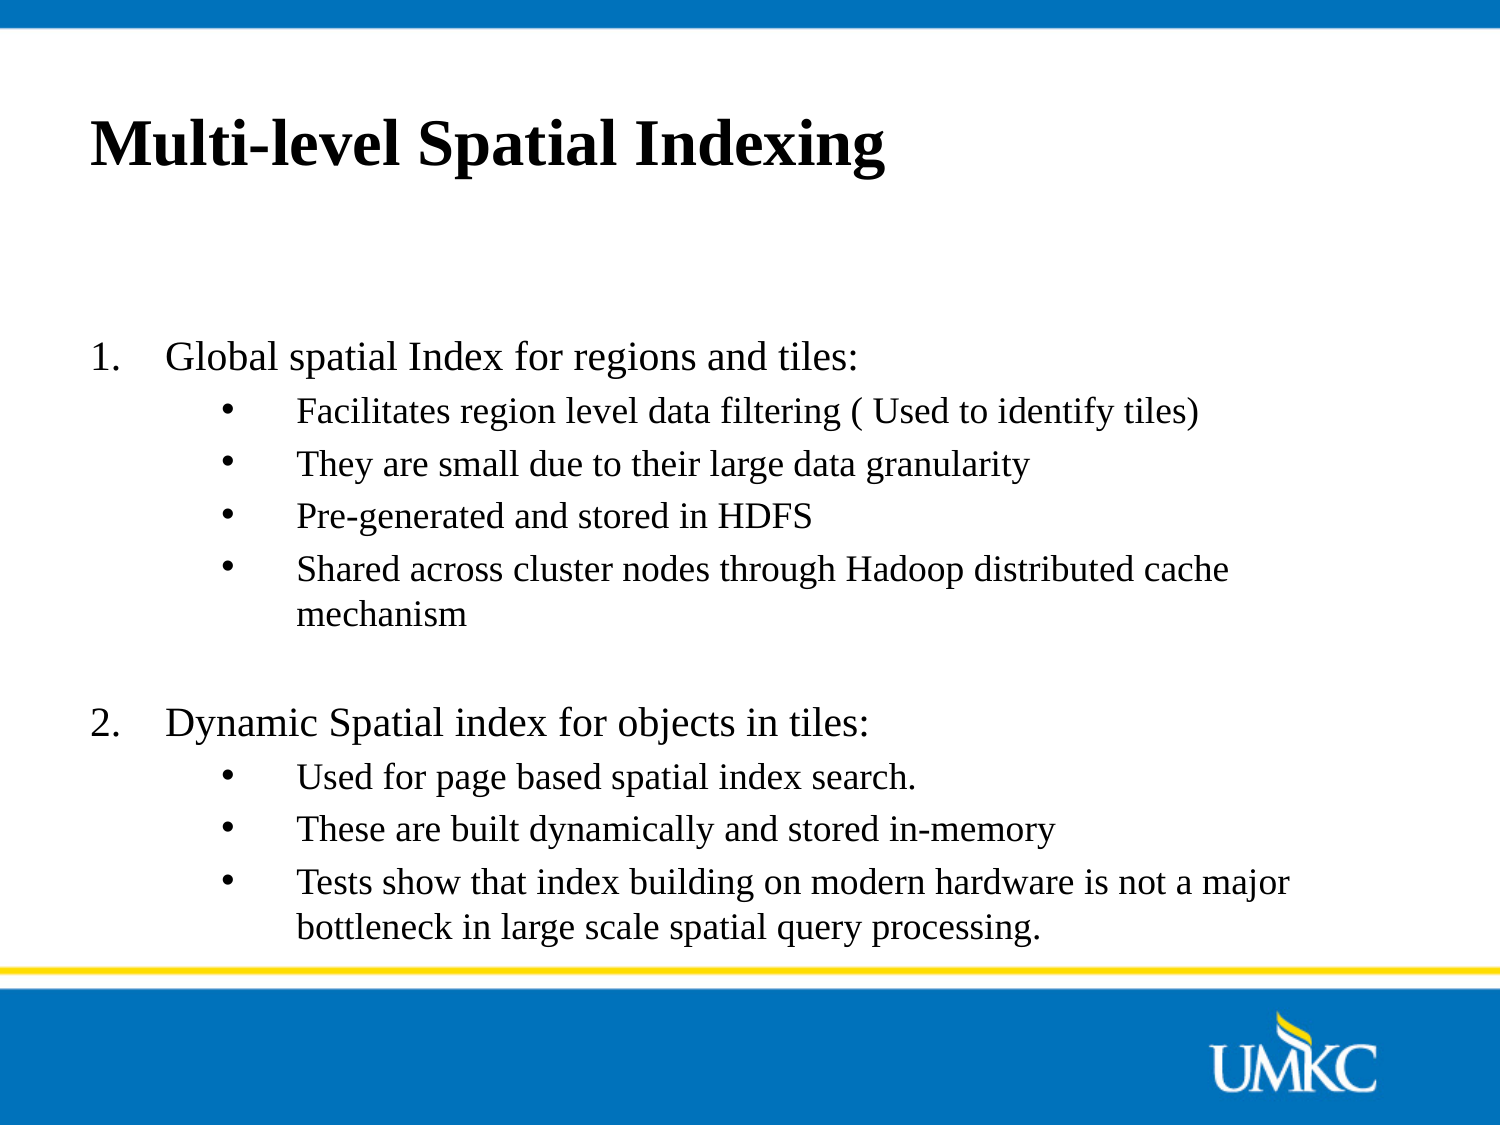

# Multi-level Spatial Indexing

Global spatial Index for regions and tiles:
Facilitates region level data filtering ( Used to identify tiles)
They are small due to their large data granularity
Pre-generated and stored in HDFS
Shared across cluster nodes through Hadoop distributed cache mechanism

Dynamic Spatial index for objects in tiles:
Used for page based spatial index search.
These are built dynamically and stored in-memory
Tests show that index building on modern hardware is not a major bottleneck in large scale spatial query processing.